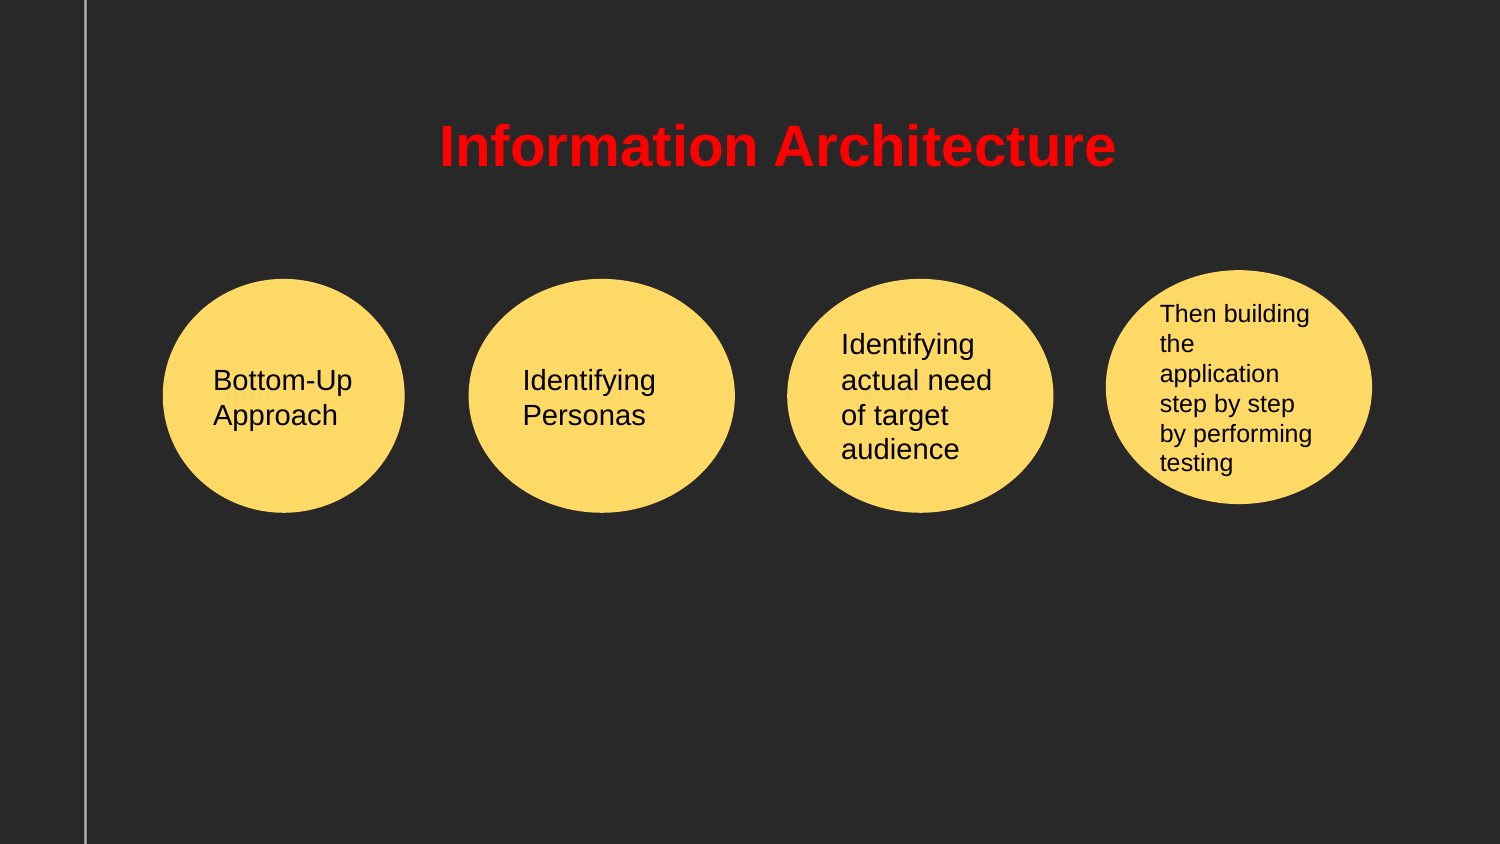

# Information Architecture
Then building the application step by step by performing testing
Bottom-Up
Approach
Identifying Personas
Identifying actual need of target audience